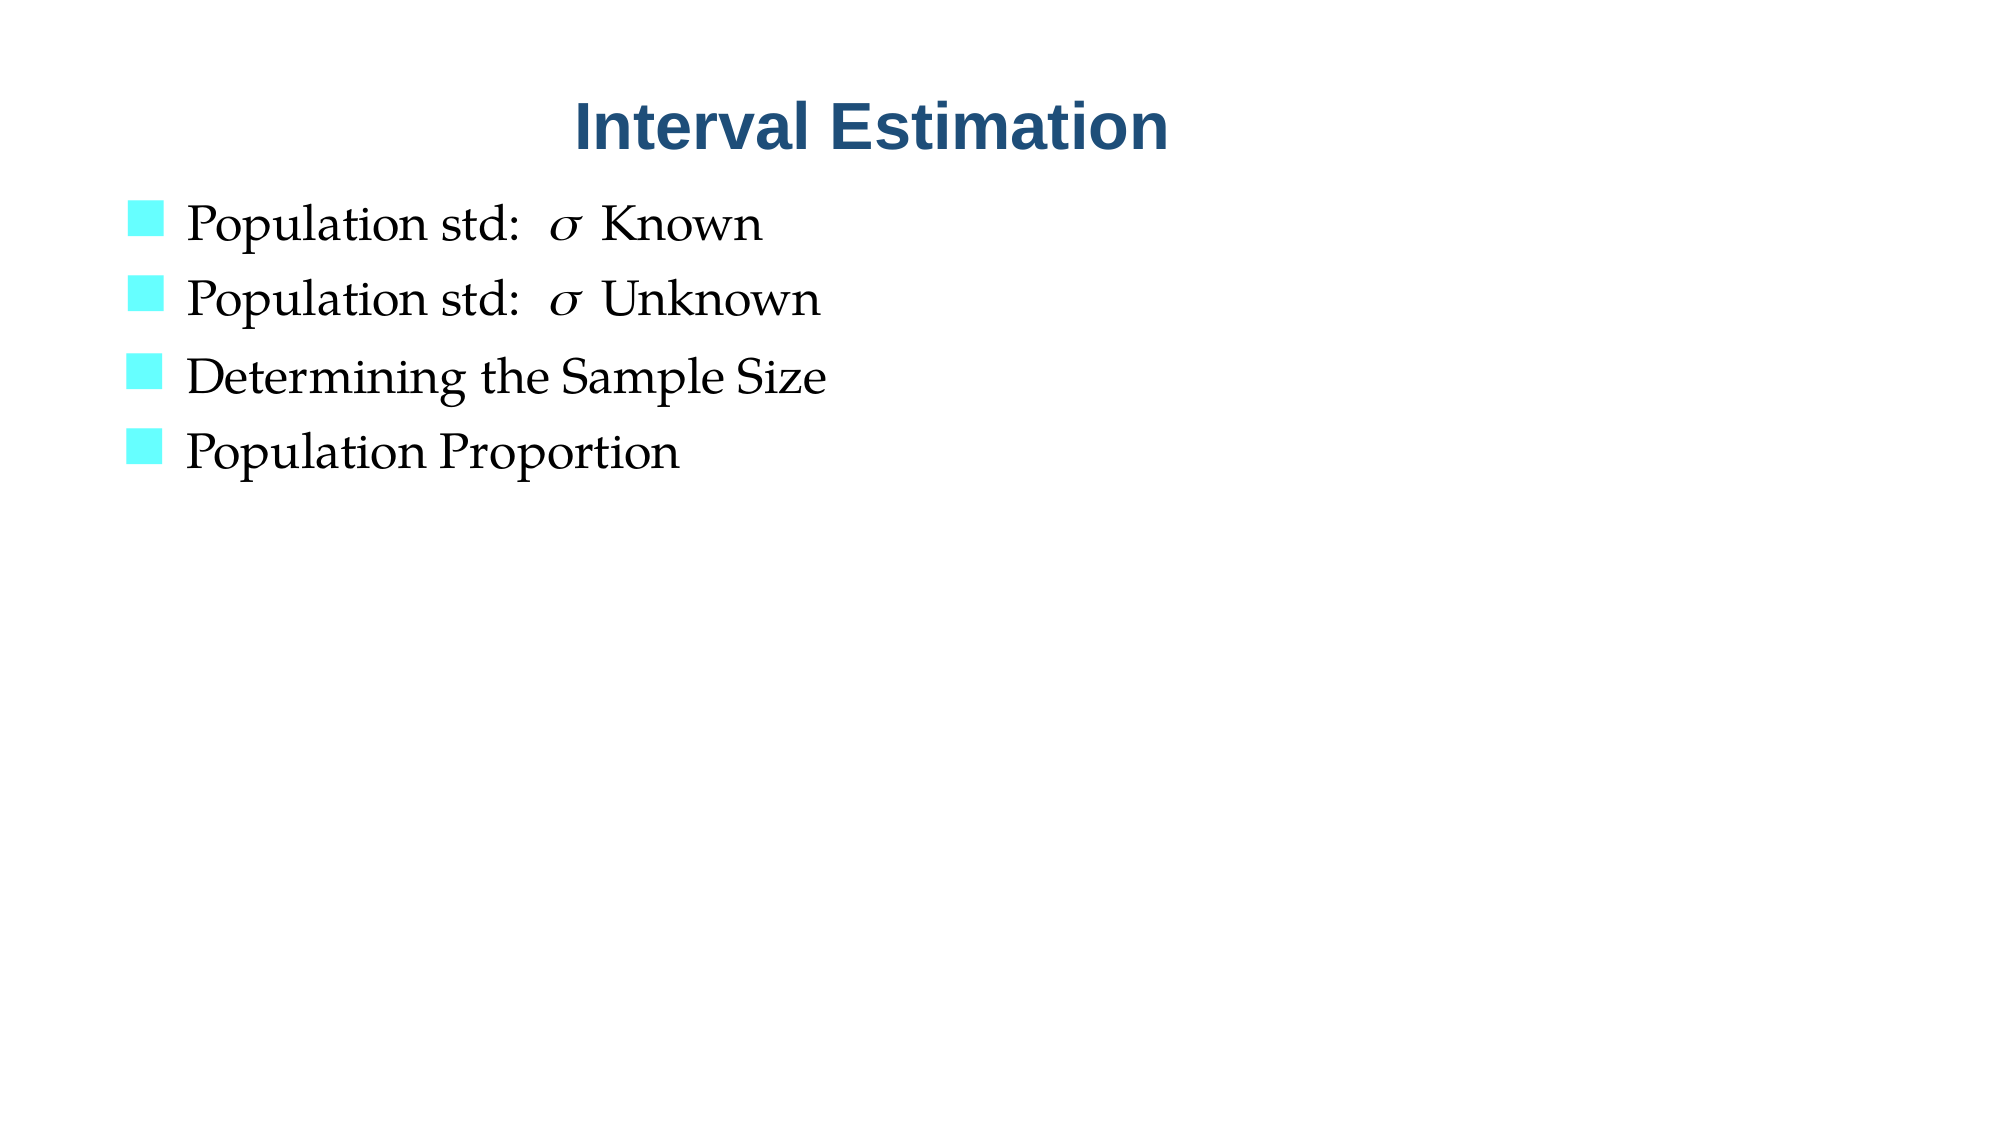

Interval Estimation
Population std:  σ  Known
Population std:  σ  Unknown
Determining the Sample Size
Population Proportion